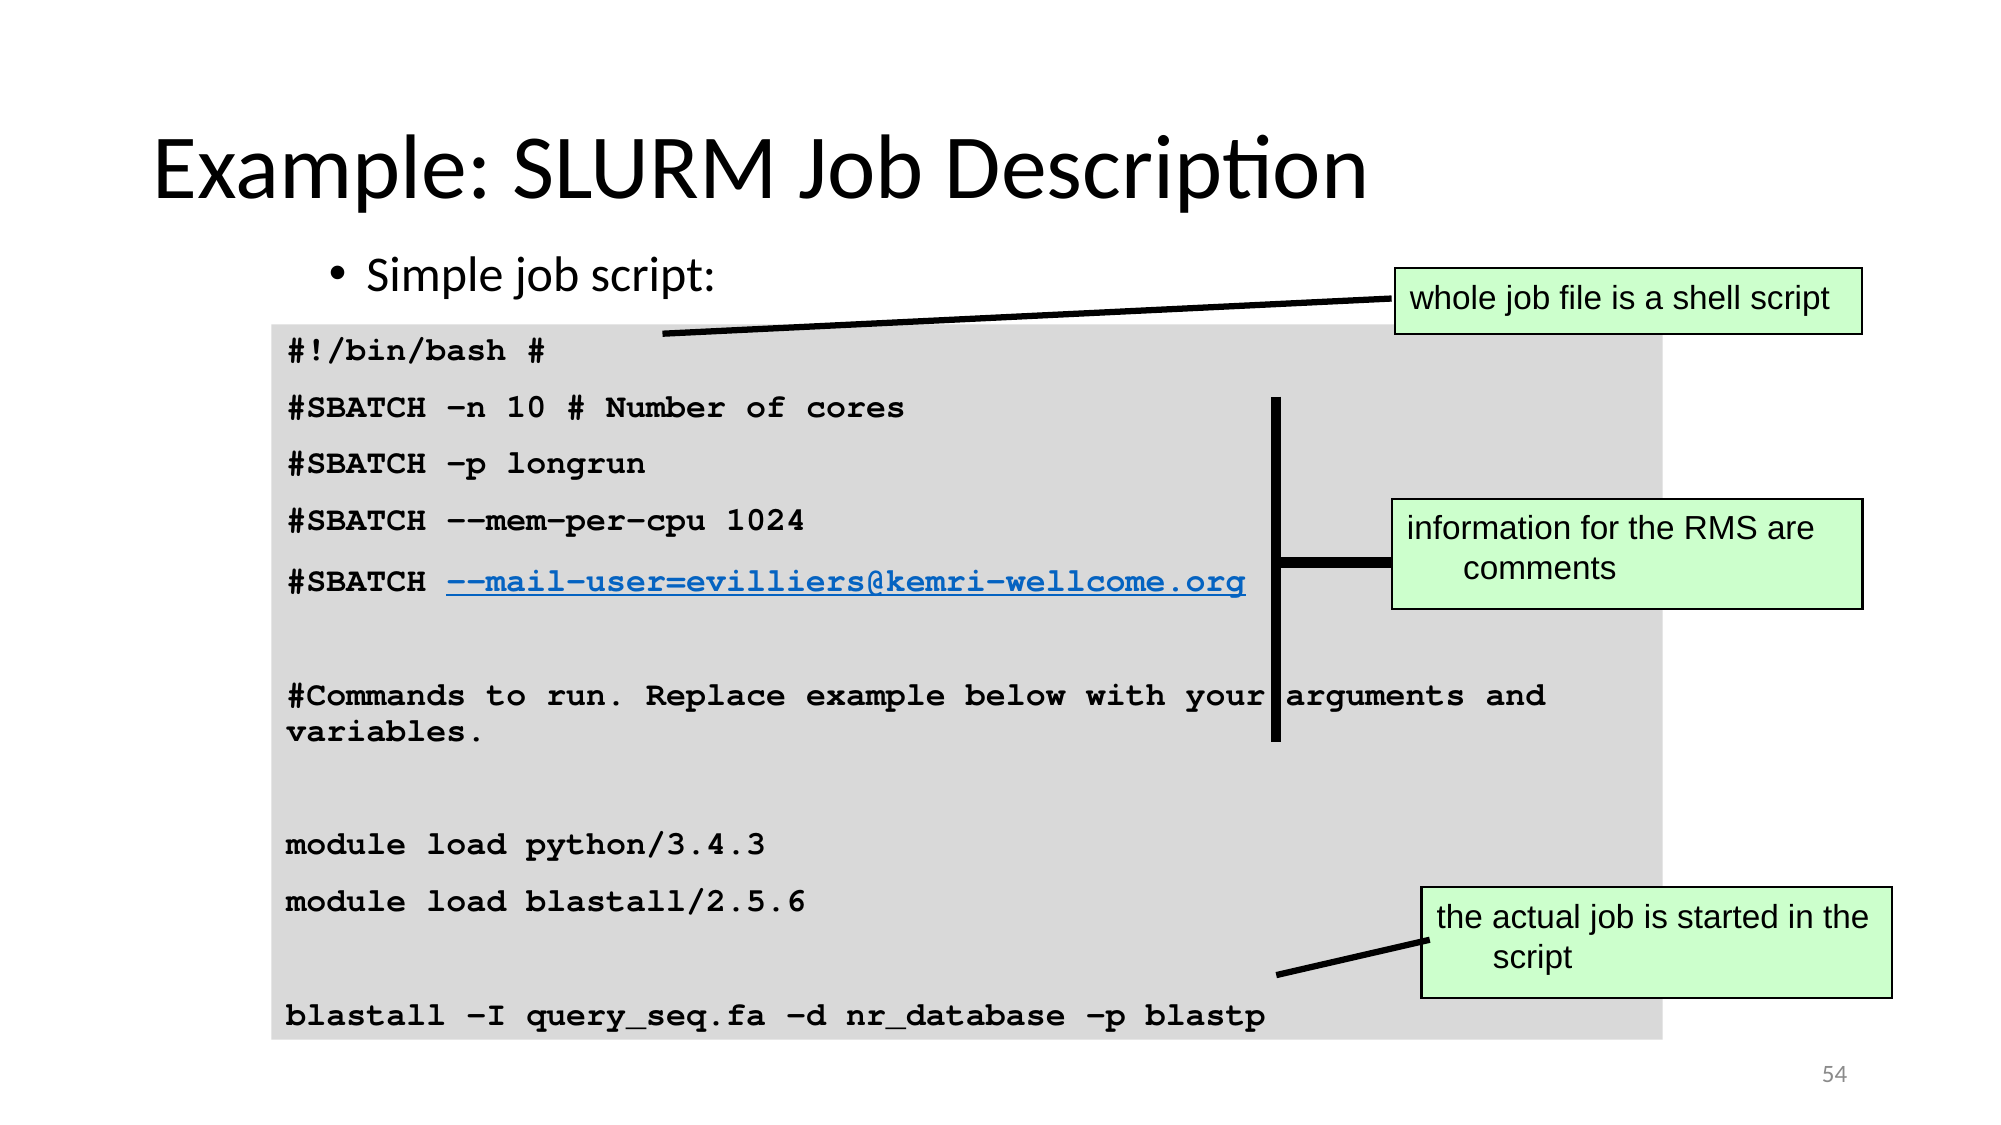

# Example: SLURM Job Description
Simple job script:
whole job file is a shell script

#!/bin/bash #
#SBATCH -n 10 # Number of cores
#SBATCH -p longrun
#SBATCH --mem-per-cpu 1024
#SBATCH --mail-user=evilliers@kemri-wellcome.org

#Commands to run. Replace example below with your arguments and variables.

module load python/3.4.3
module load blastall/2.5.6

blastall –I query_seq.fa -d nr_database -p blastp
information for the RMS are comments
the actual job is started in the script

54